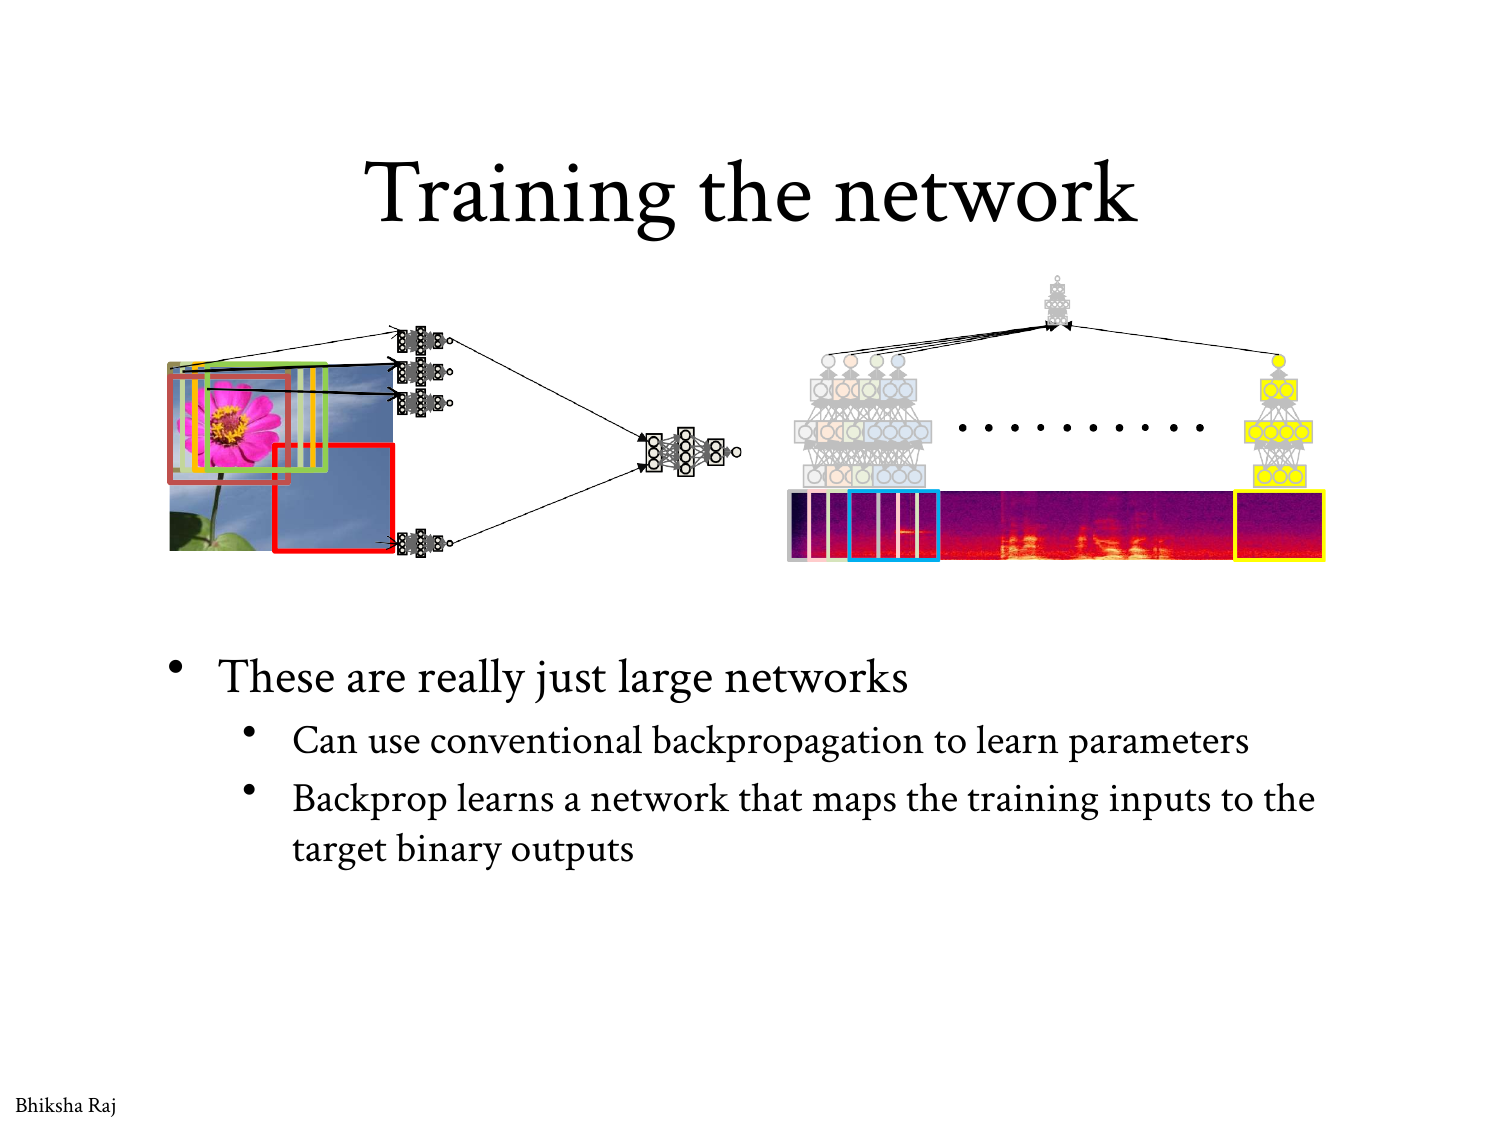

# Training the network

These are really just large networks
Can use conventional backpropagation to learn parameters
Backprop learns a network that maps the training inputs to the target binary outputs
Bhiksha Raj